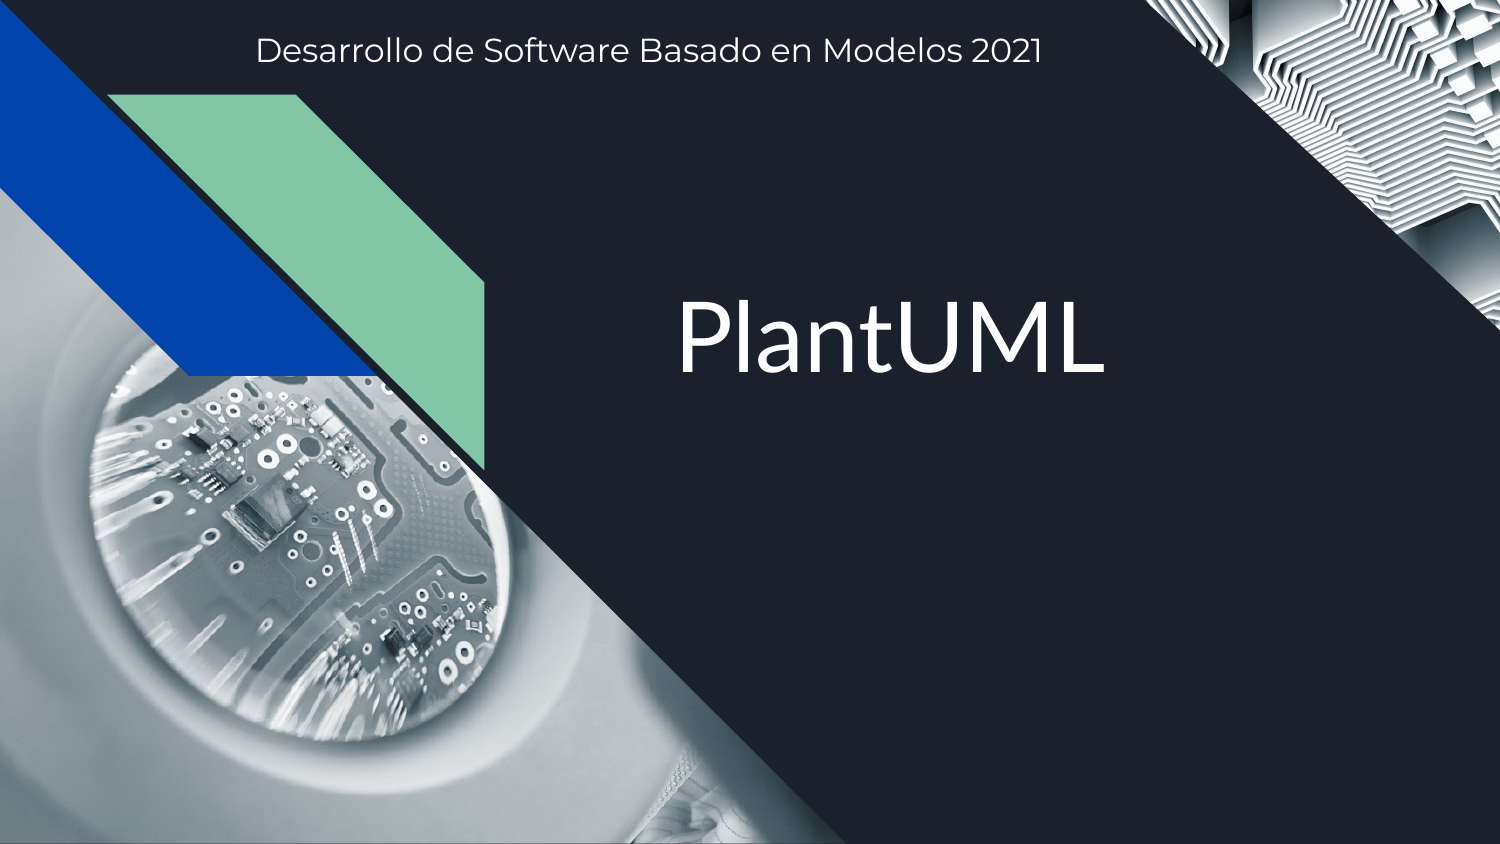

# Desarrollo de Software Basado en Modelos 2021
PlantUML